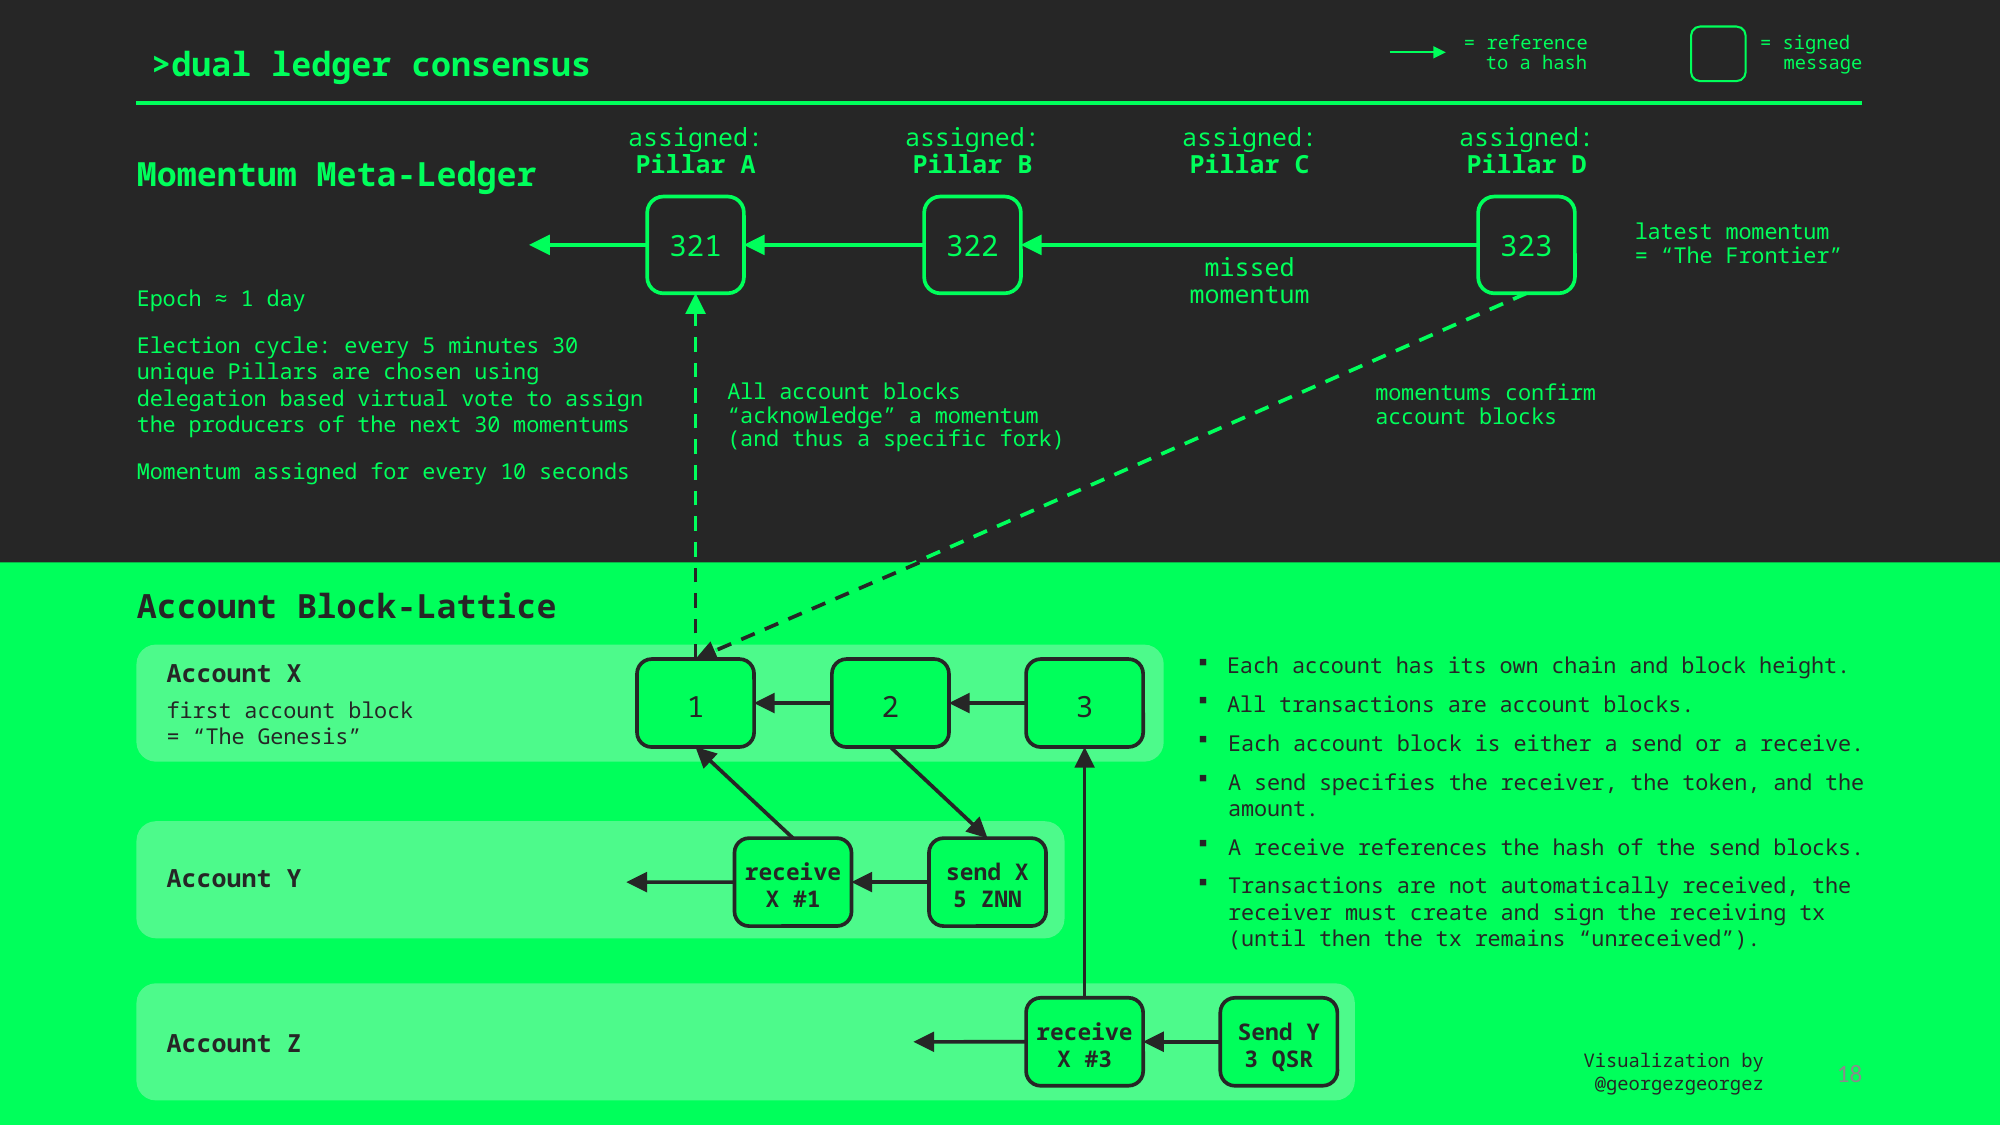

= reference to a hash
= signed message
>dual ledger consensus

assigned: Pillar A
assigned: Pillar B
assigned: Pillar C
assigned: Pillar D
Momentum Meta-Ledger
321
322
323
latest momentum
= “The Frontier”
missed momentum
Epoch ≈ 1 day
Election cycle: every 5 minutes 30 unique Pillars are chosen using delegation based virtual vote to assign the producers of the next 30 momentums
Momentum assigned for every 10 seconds
momentums confirm account blocks
All account blocks “acknowledge” a momentum  (and thus a specific fork)
Account Block-Lattice
Account X

Each account has its own chain and block height.
All transactions are account blocks.
Each account block is either a send or a receive.
A send specifies the receiver, the token, and the amount.
A receive references the hash of the send blocks.
Transactions are not automatically received, the receiver must create and sign the receiving tx (until then the tx remains “unreceived”).
1
2
3
first account block = “The Genesis”

receive X #1
send X 5 ZNN
Account Y

receive X #3
Send Y 3 QSR
Account Z
Visualization by @georgezgeorgez
18